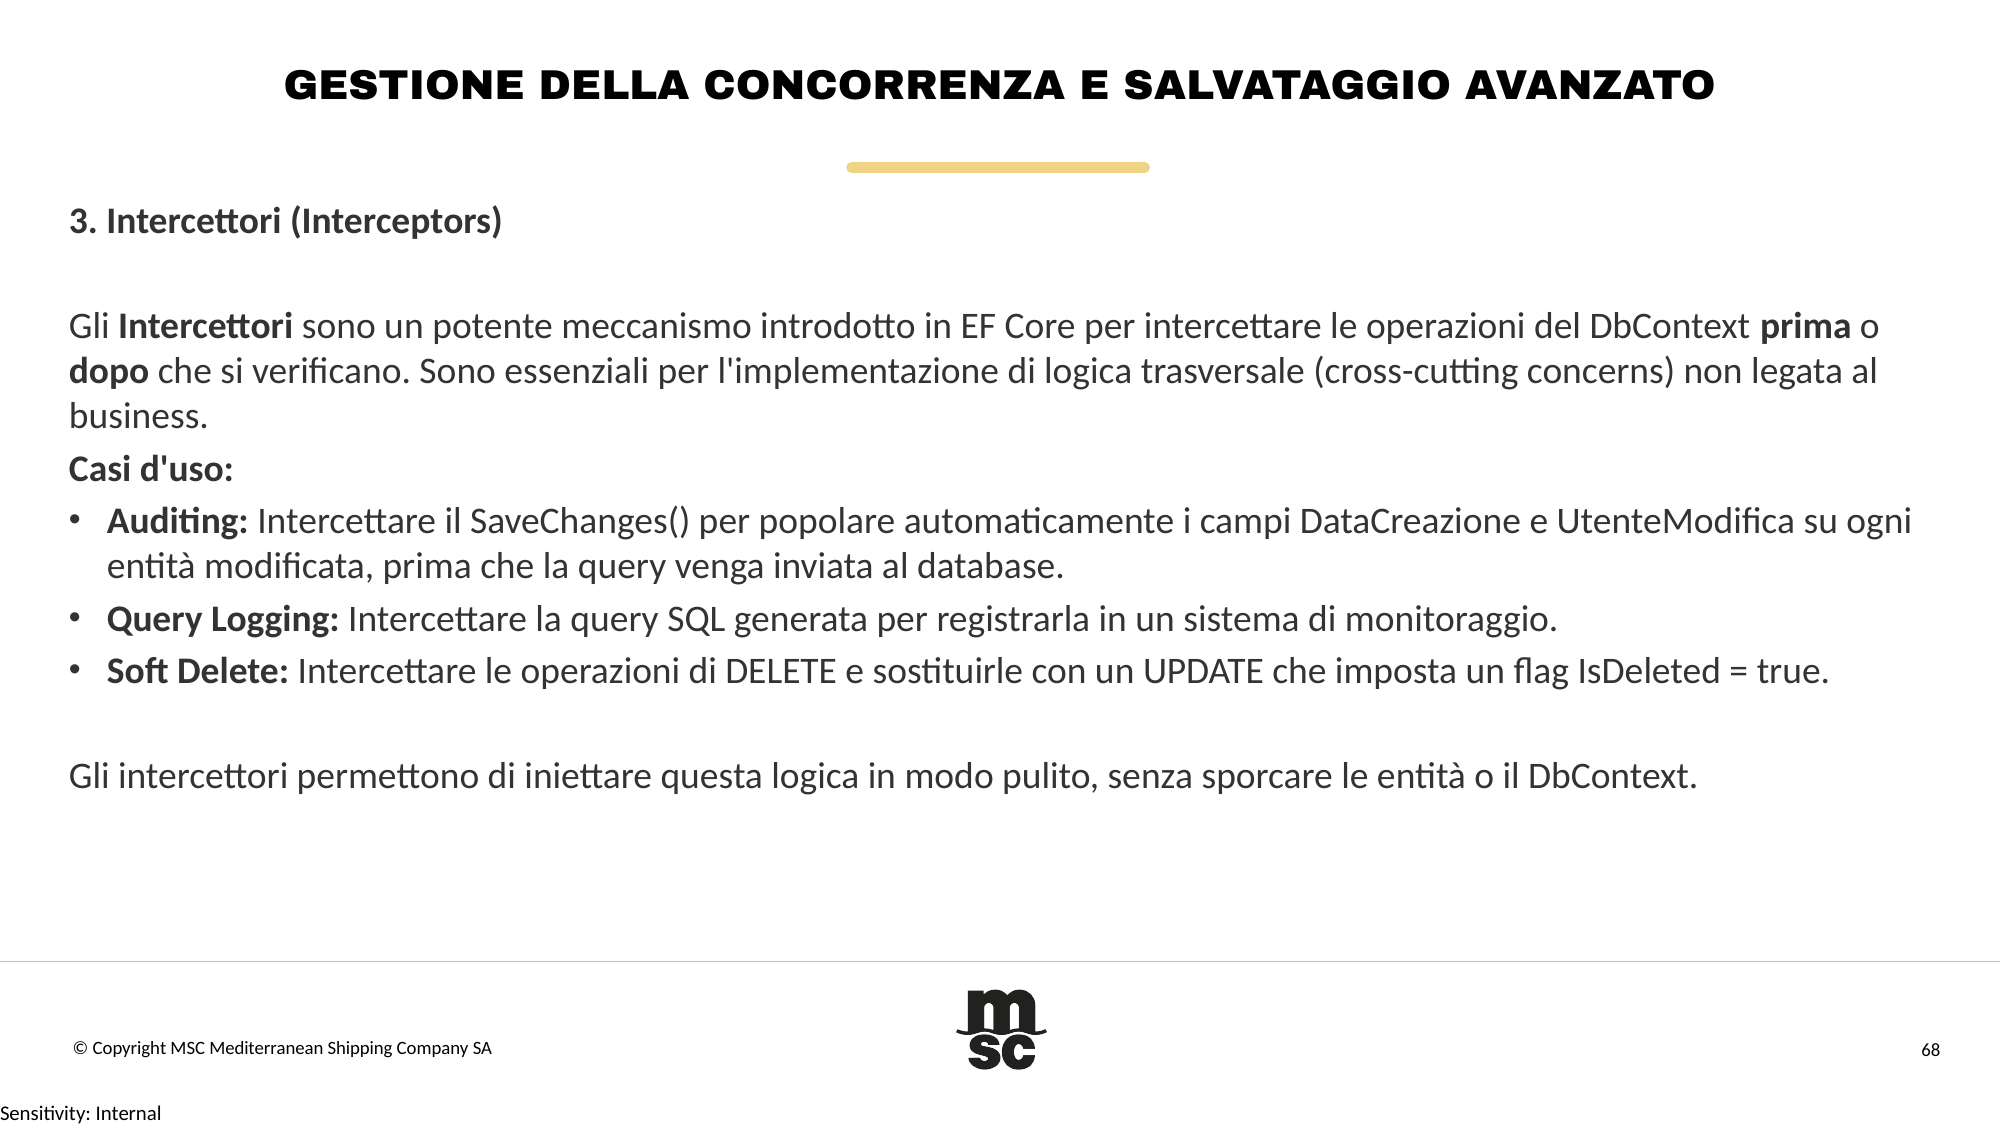

# Gestione della Concorrenza e Salvataggio Avanzato
3. Intercettori (Interceptors)

Gli Intercettori sono un potente meccanismo introdotto in EF Core per intercettare le operazioni del DbContext prima o dopo che si verificano. Sono essenziali per l'implementazione di logica trasversale (cross-cutting concerns) non legata al business.
Casi d'uso:
Auditing: Intercettare il SaveChanges() per popolare automaticamente i campi DataCreazione e UtenteModifica su ogni entità modificata, prima che la query venga inviata al database.
Query Logging: Intercettare la query SQL generata per registrarla in un sistema di monitoraggio.
Soft Delete: Intercettare le operazioni di DELETE e sostituirle con un UPDATE che imposta un flag IsDeleted = true.

Gli intercettori permettono di iniettare questa logica in modo pulito, senza sporcare le entità o il DbContext.

© Copyright MSC Mediterranean Shipping Company SA

68